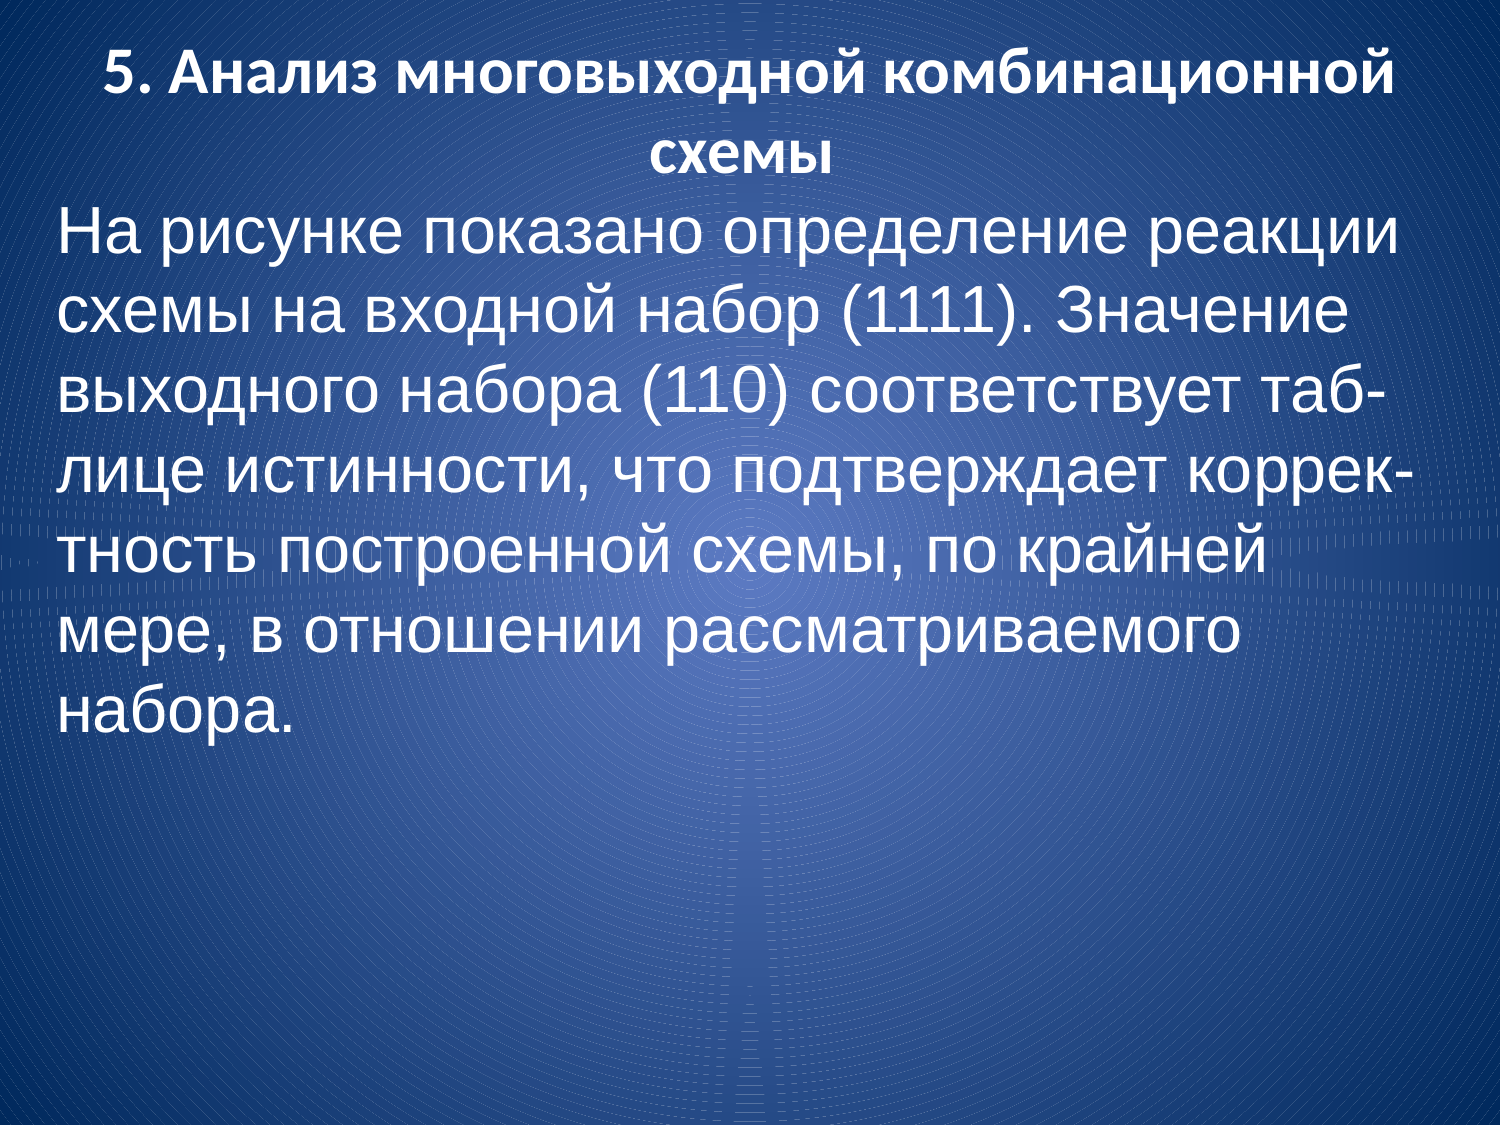

5. Анализ многовыходной комбинационной схемы
На рисунке показано определение реакции схемы на входной набор (1111). Значение выходного набора (110) соответствует таб-лице истинности, что подтверждает коррек-тность построенной схемы, по крайней мере, в отношении рассматриваемого набора.